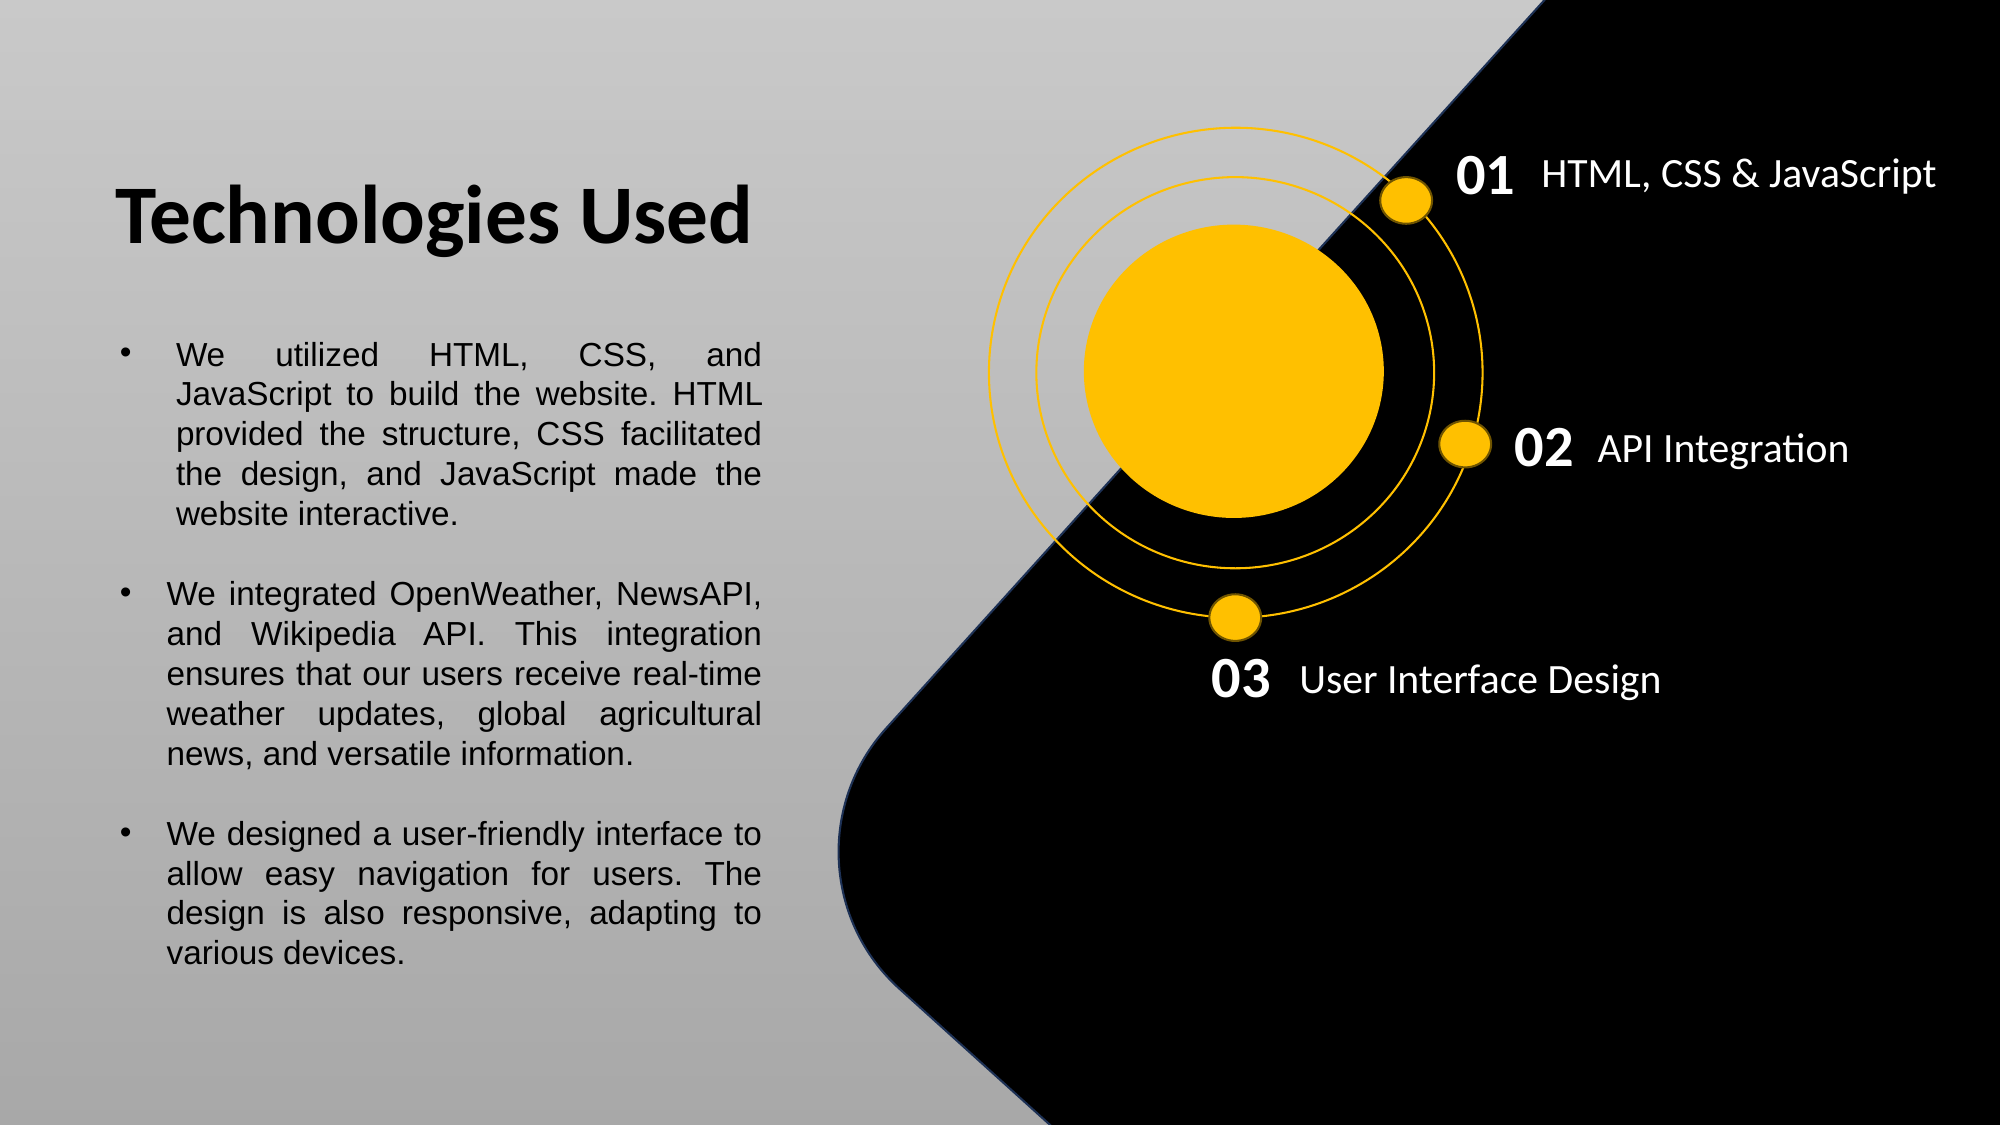

# Technologies Used

01
HTML, CSS & JavaScript

We utilized HTML, CSS, and JavaScript to build the website. HTML provided the structure, CSS facilitated the design, and JavaScript made the website interactive.

We integrated OpenWeather, NewsAPI, and Wikipedia API. This integration ensures that our users receive real-time weather updates, global agricultural news, and versatile information.

We designed a user-friendly interface to allow easy navigation for users. The design is also responsive, adapting to various devices.

02
API Integration

03
User Interface Design